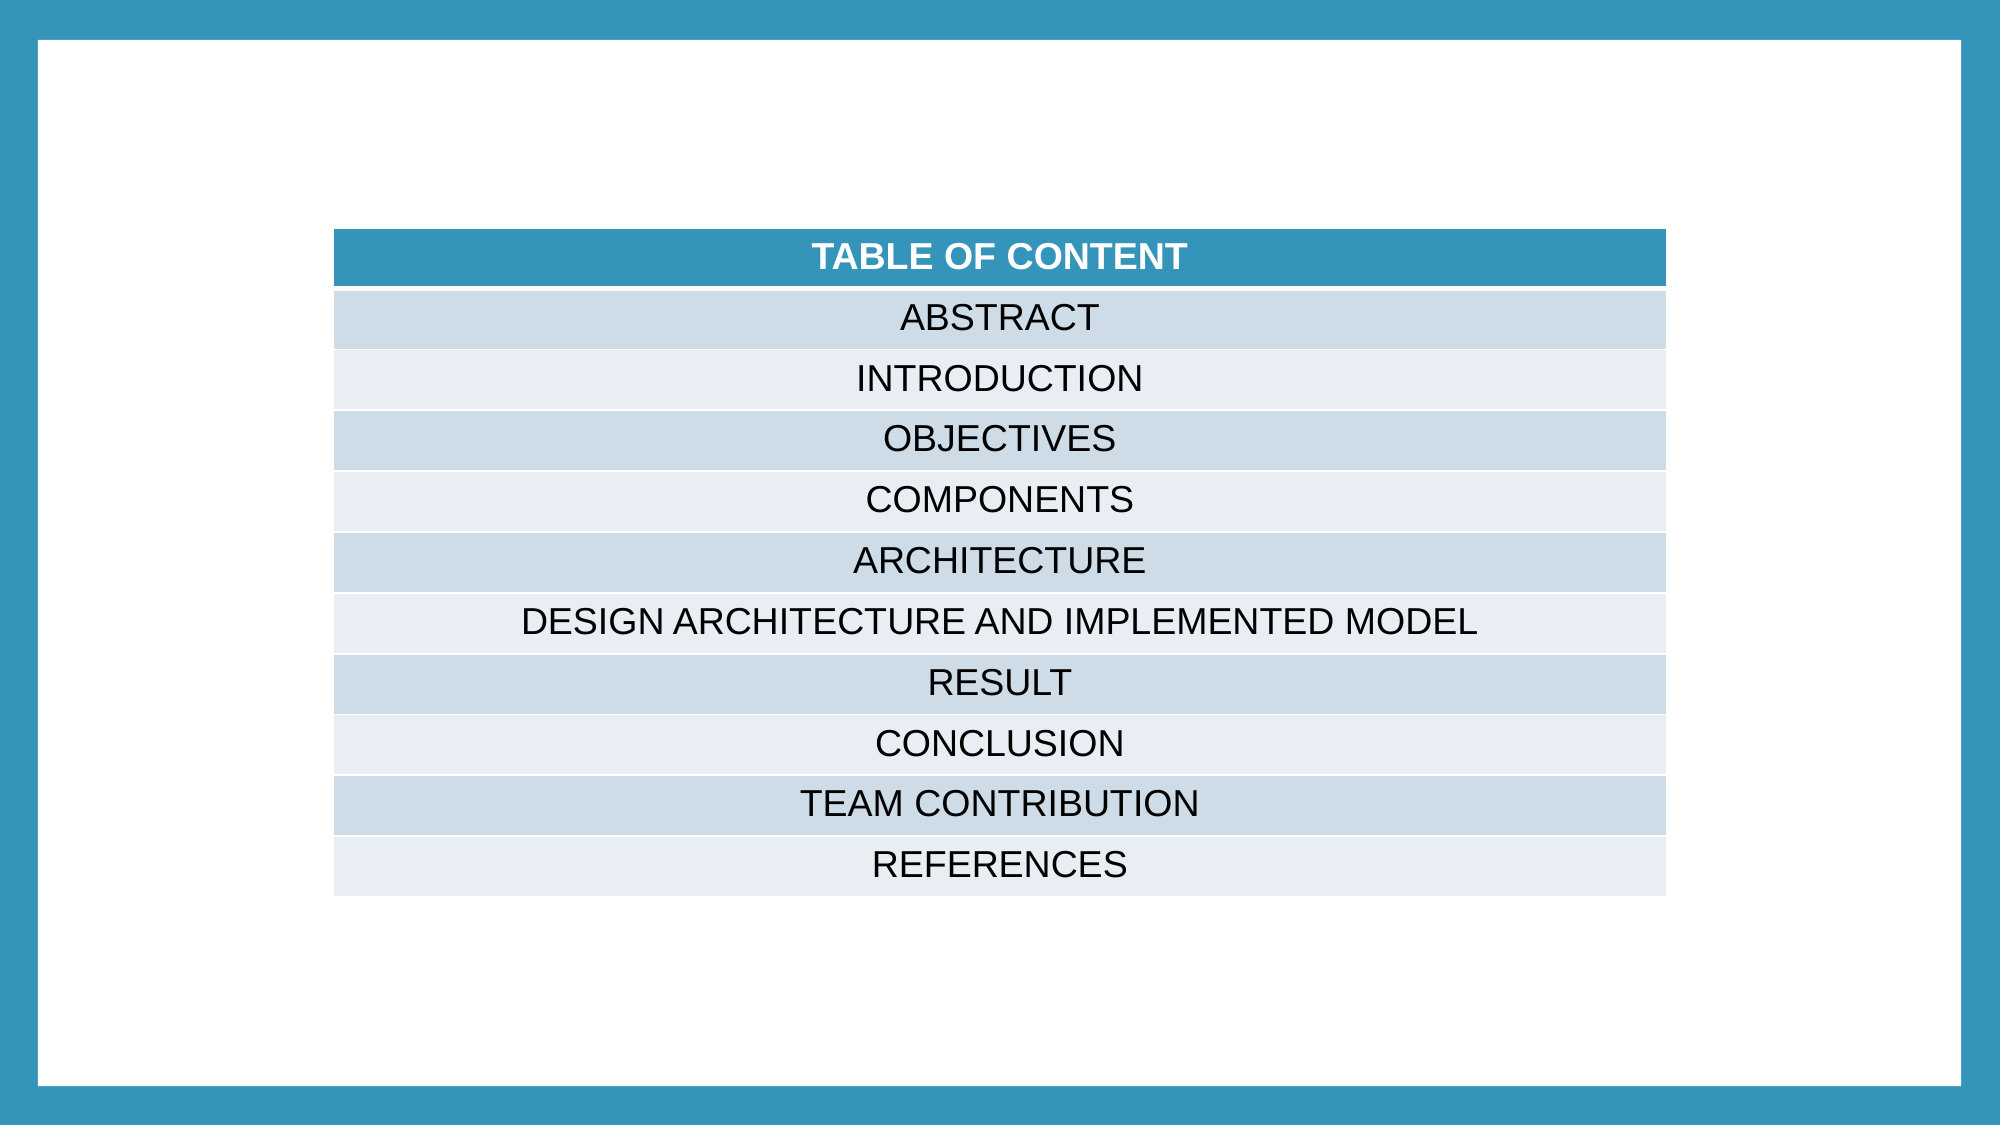

| TABLE OF CONTENT |
| --- |
| ABSTRACT |
| INTRODUCTION |
| OBJECTIVES |
| COMPONENTS |
| ARCHITECTURE |
| DESIGN ARCHITECTURE AND IMPLEMENTED MODEL |
| RESULT |
| CONCLUSION |
| TEAM CONTRIBUTION |
| REFERENCES |